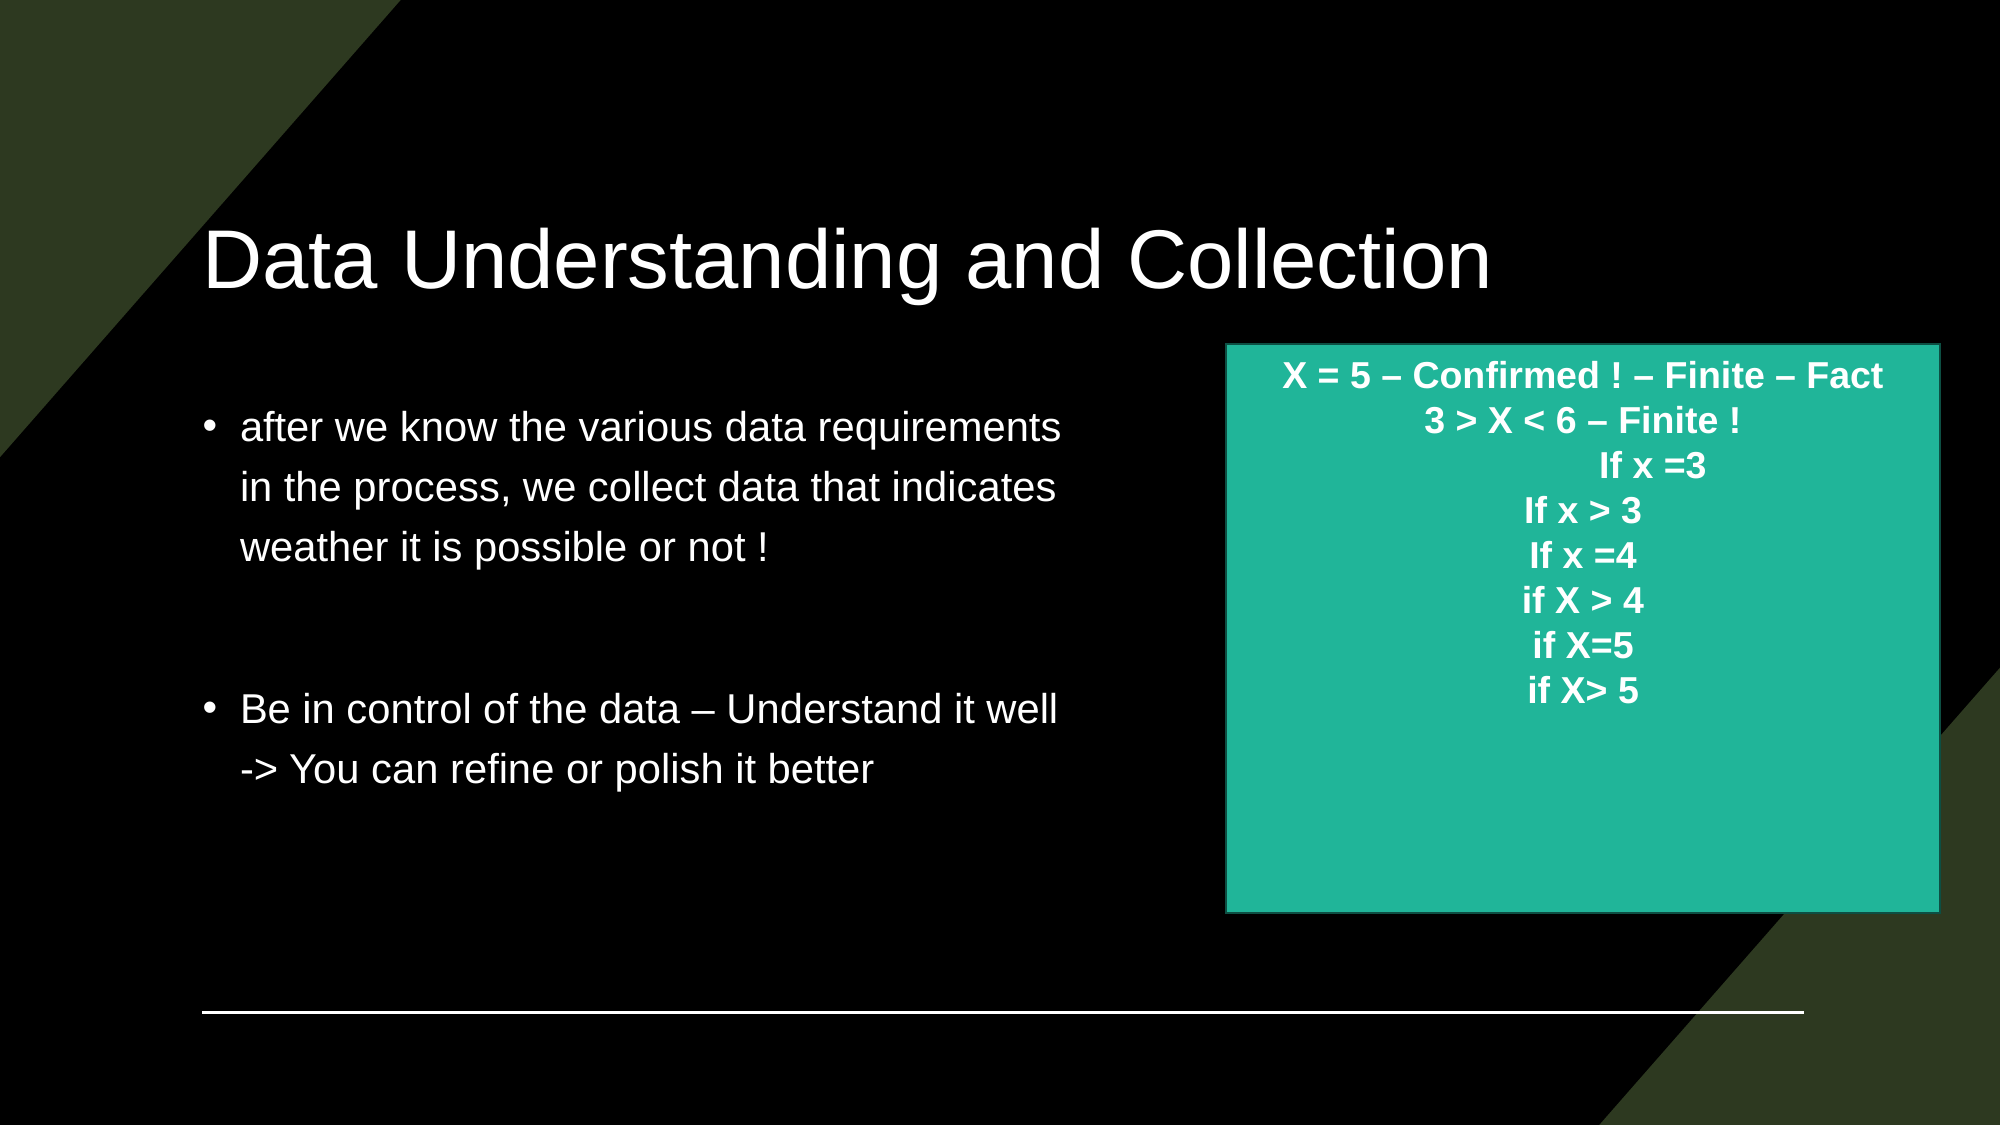

# Data Understanding and Collection
X = 5 – Confirmed ! – Finite – Fact
3 > X < 6 – Finite !
	If x =3
If x > 3
If x =4
if X > 4
if X=5
if X> 5

after we know the various data requirements in the process, we collect data that indicates weather it is possible or not !

Be in control of the data – Understand it well -> You can refine or polish it better